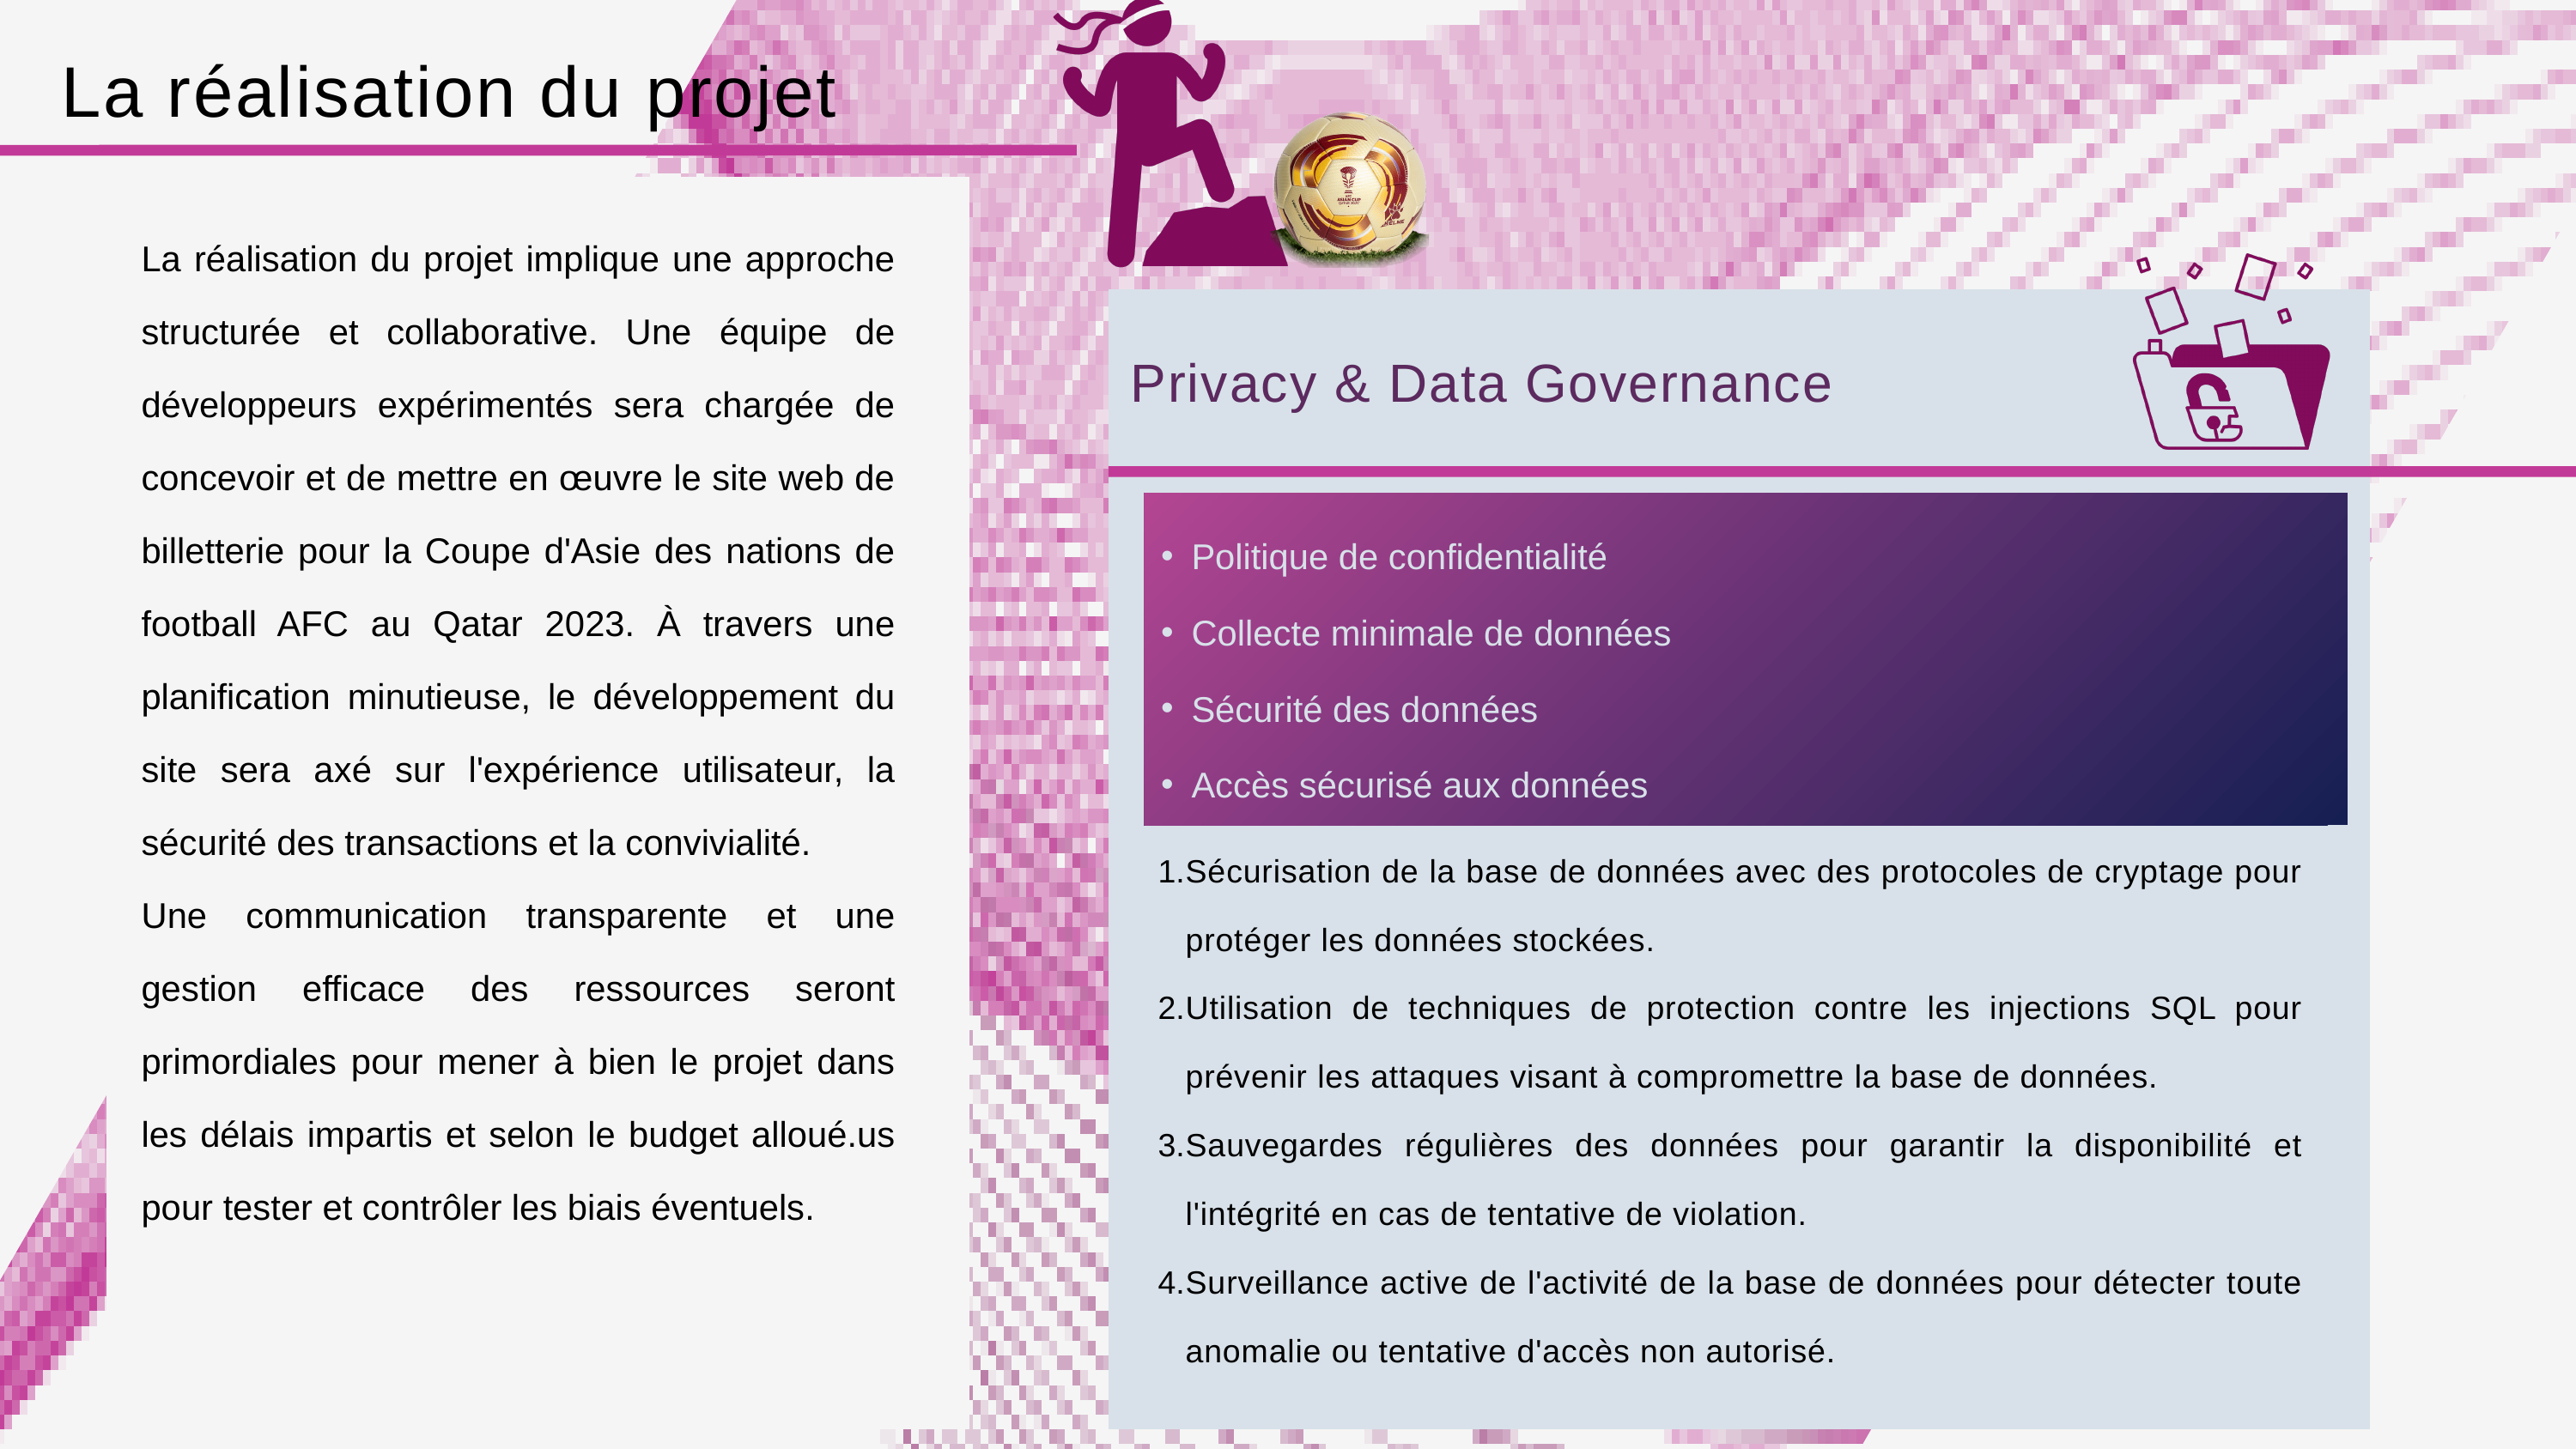

La réalisation du projet

La réalisation du projet implique une approche structurée et collaborative. Une équipe de développeurs expérimentés sera chargée de concevoir et de mettre en œuvre le site web de billetterie pour la Coupe d'Asie des nations de football AFC au Qatar 2023. À travers une planification minutieuse, le développement du site sera axé sur l'expérience utilisateur, la sécurité des transactions et la convivialité.
Une communication transparente et une gestion efficace des ressources seront primordiales pour mener à bien le projet dans les délais impartis et selon le budget alloué.us pour tester et contrôler les biais éventuels.

Privacy & Data Governance

Politique de confidentialité
Collecte minimale de données
Sécurité des données
Accès sécurisé aux données
Sécurisation de la base de données avec des protocoles de cryptage pour protéger les données stockées.
Utilisation de techniques de protection contre les injections SQL pour prévenir les attaques visant à compromettre la base de données.
Sauvegardes régulières des données pour garantir la disponibilité et l'intégrité en cas de tentative de violation.
Surveillance active de l'activité de la base de données pour détecter toute anomalie ou tentative d'accès non autorisé.